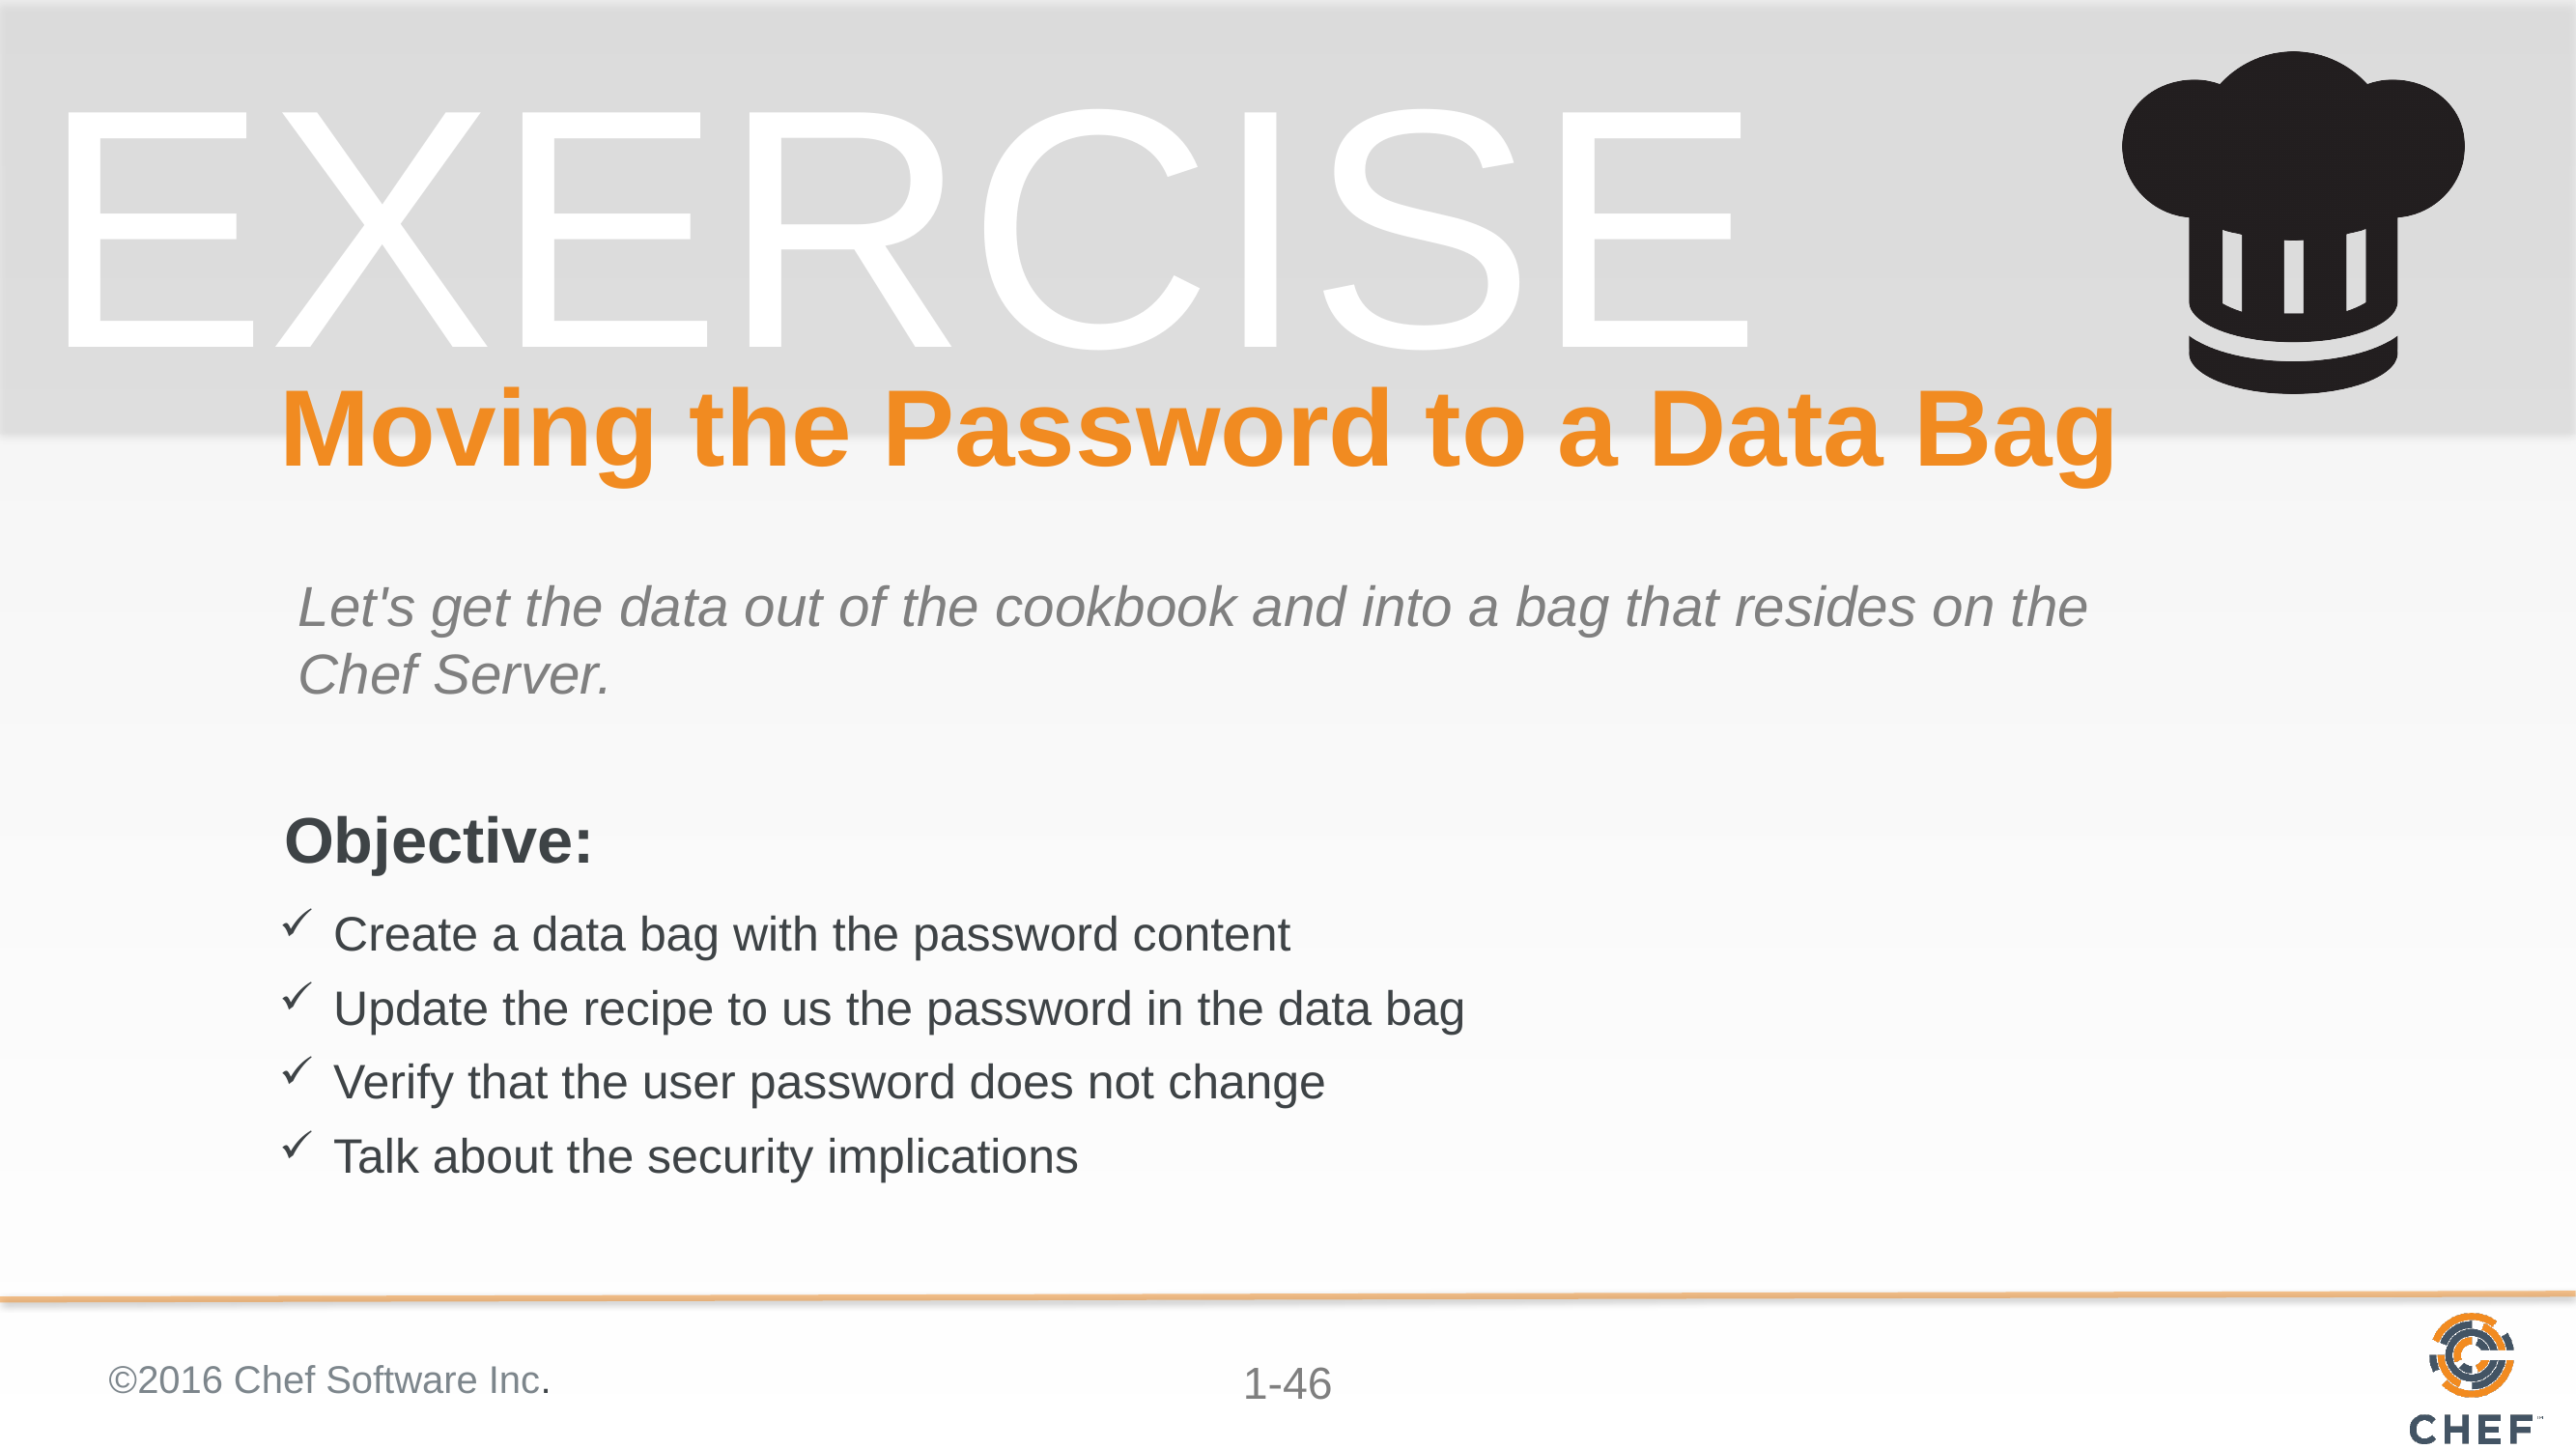

# Moving the Password to a Data Bag
Let's get the data out of the cookbook and into a bag that resides on the Chef Server.
Create a data bag with the password content
Update the recipe to us the password in the data bag
Verify that the user password does not change
Talk about the security implications